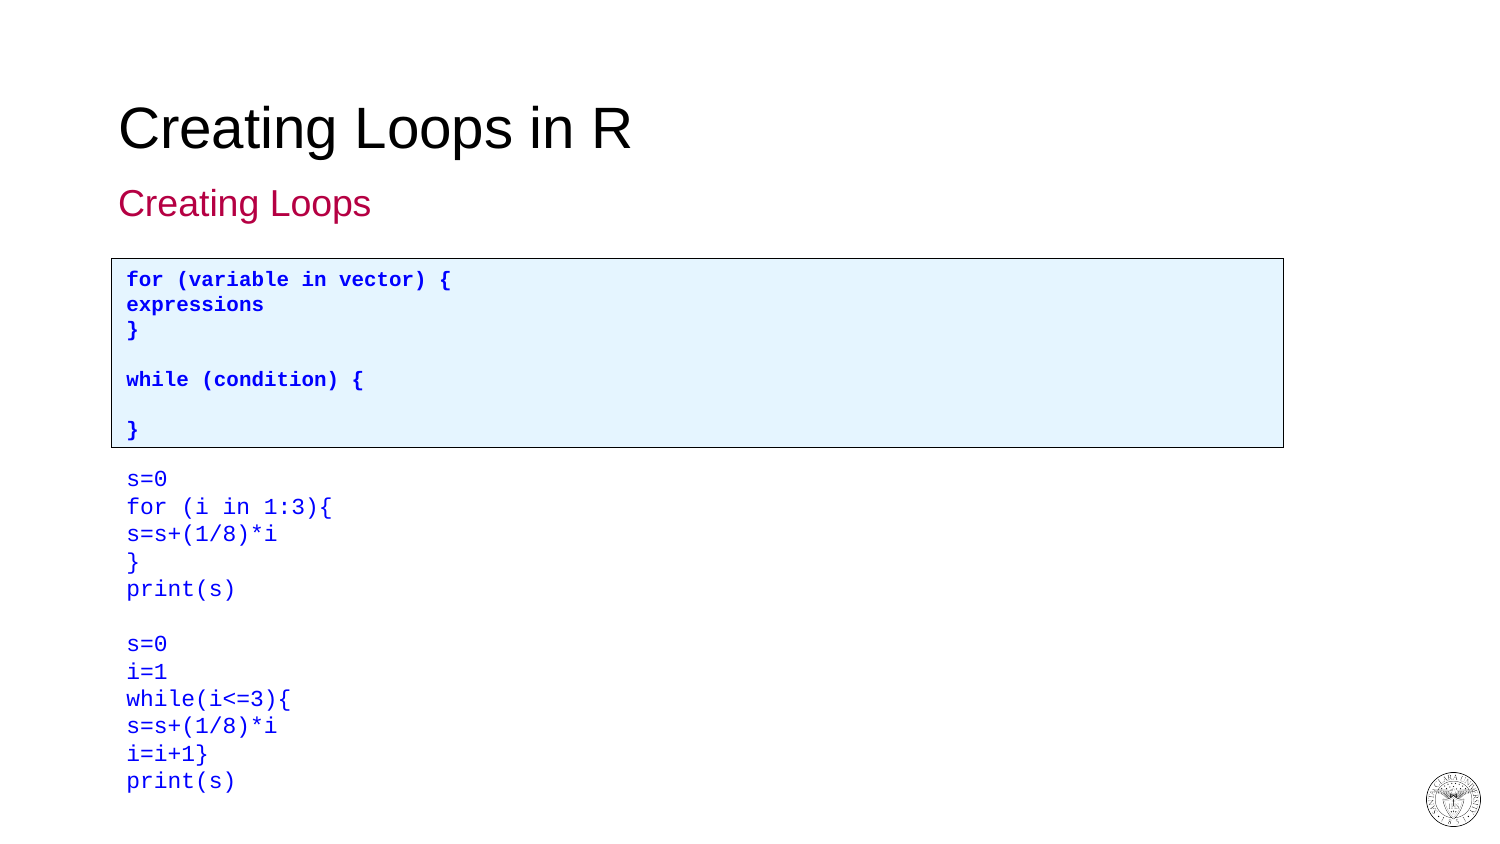

# Creating Loops in R
Creating Loops
for (variable in vector) {
expressions
}

while (condition) {

}
s=0
for (i in 1:3){
s=s+(1/8)*i
}
print(s)

s=0
i=1
while(i<=3){
s=s+(1/8)*i
i=i+1}
print(s)